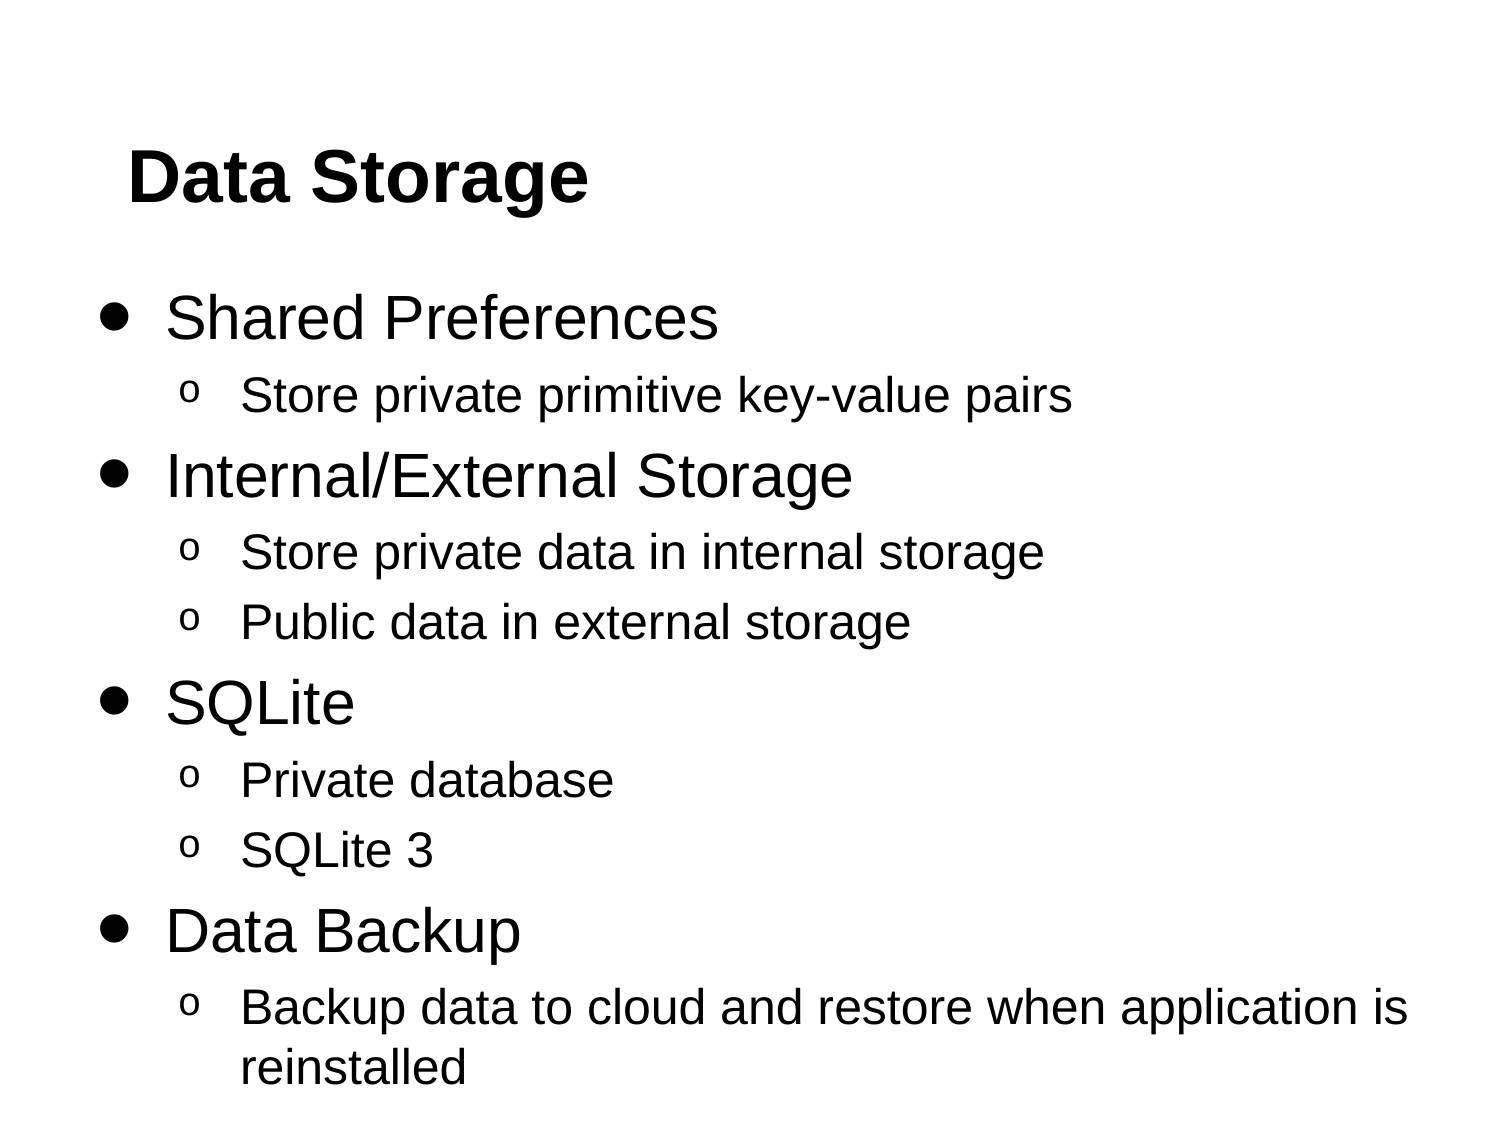

# Data Storage
Shared Preferences
Store private primitive key-value pairs
Internal/External Storage
Store private data in internal storage
Public data in external storage
SQLite
Private database
SQLite 3
Data Backup
Backup data to cloud and restore when application is reinstalled